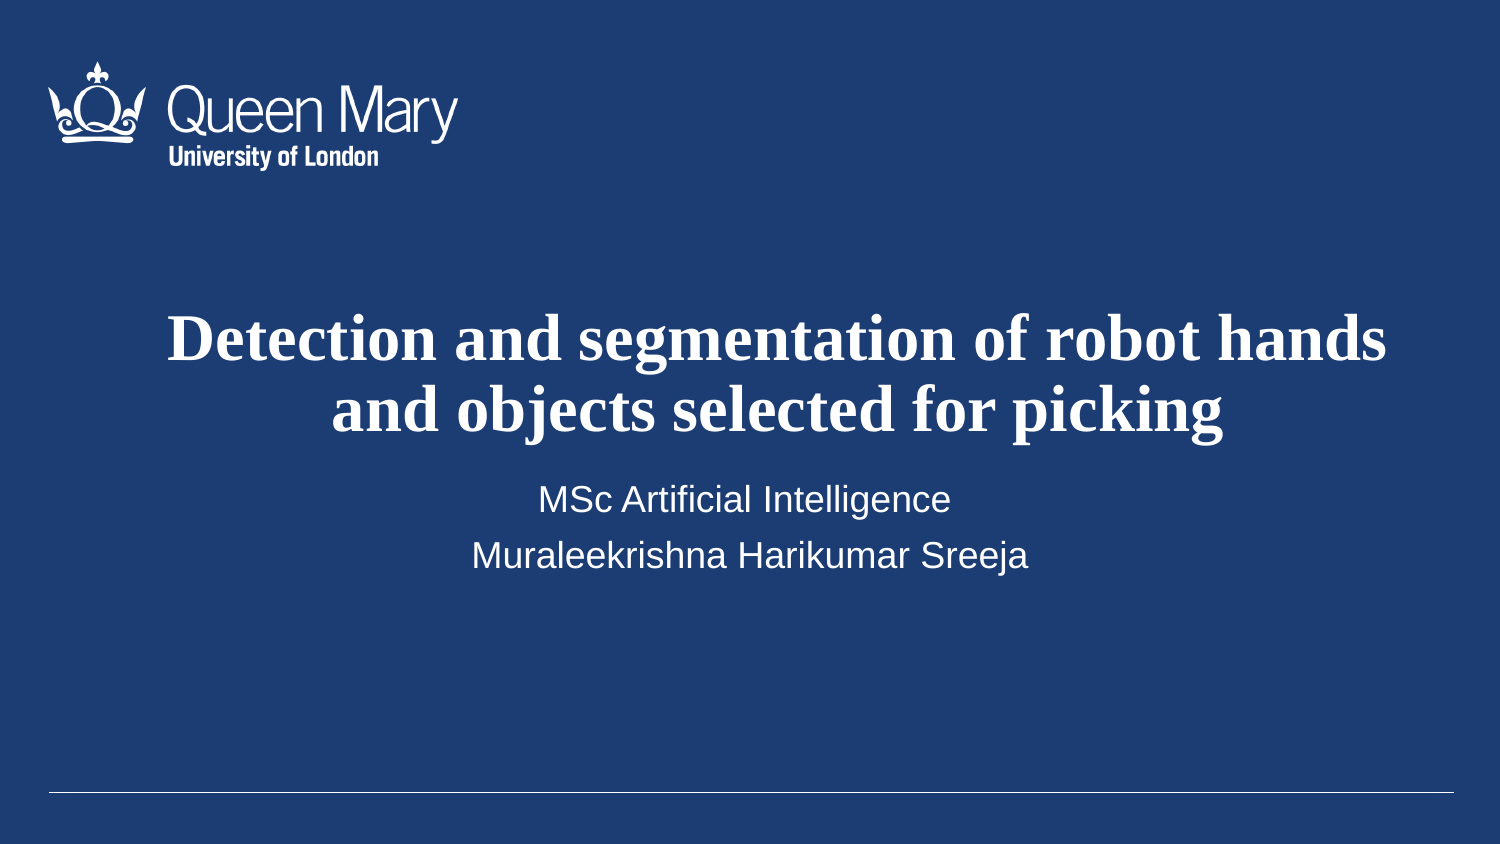

Detection and segmentation of robot hands and objects selected for picking
MSc Artificial Intelligence
Muraleekrishna Harikumar Sreeja